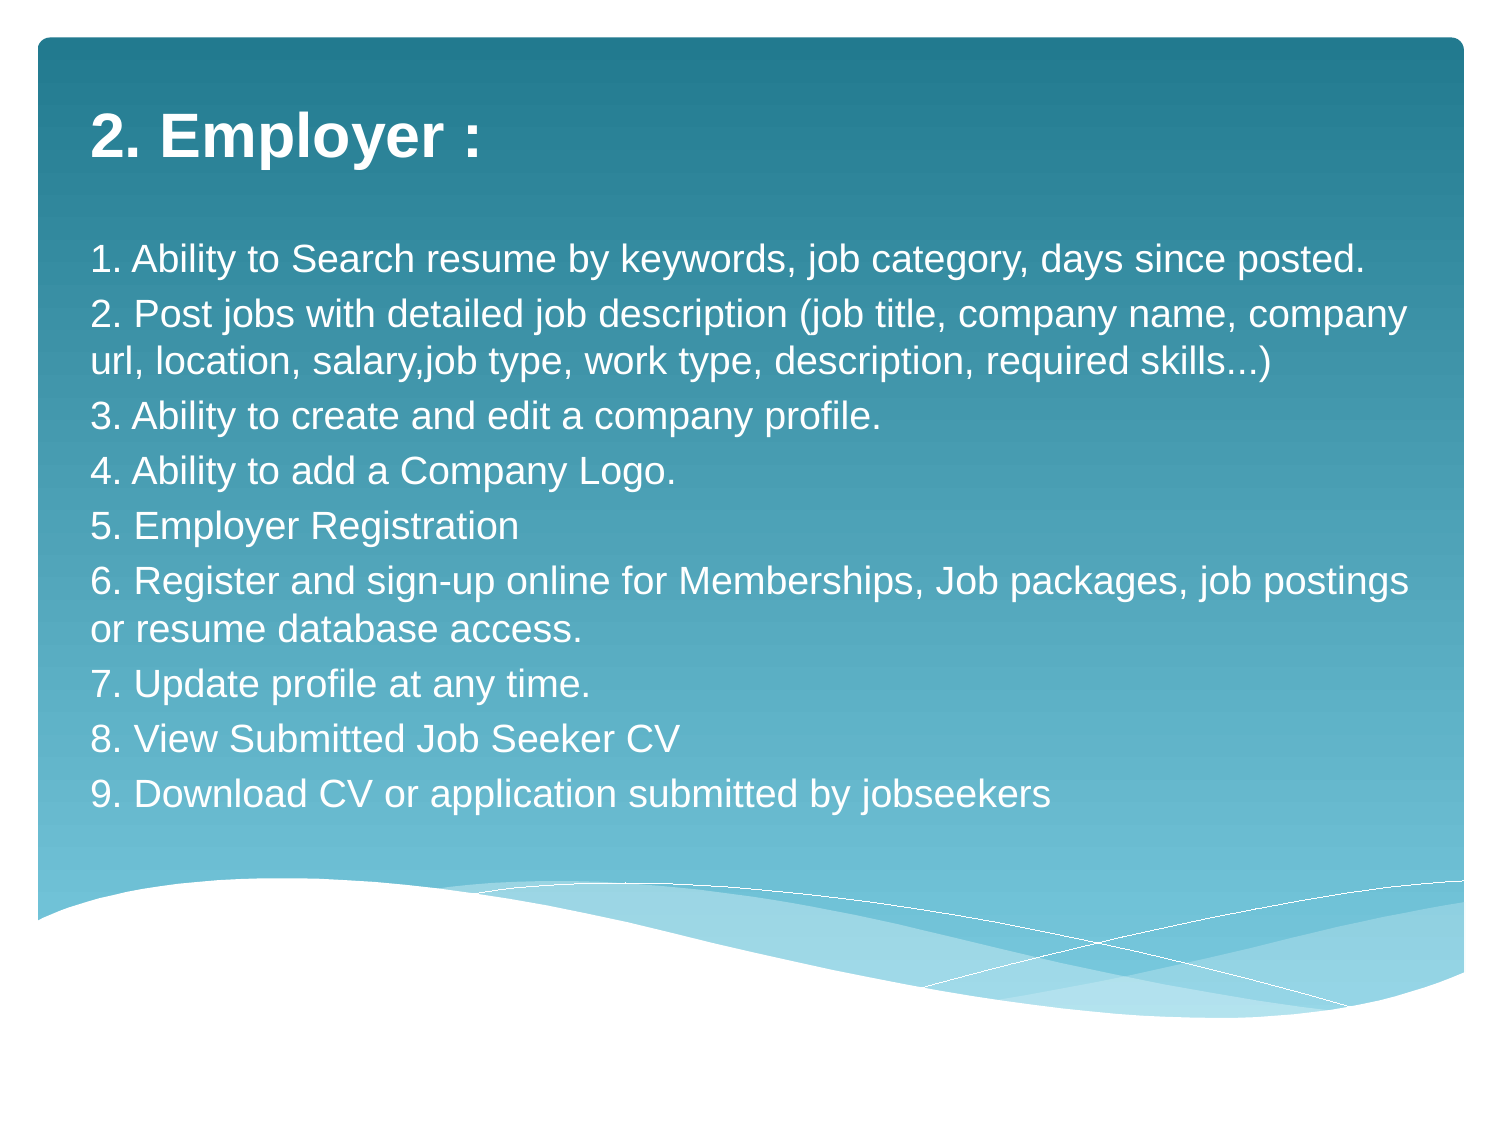

2. Employer :

1. Ability to Search resume by keywords, job category, days since posted.
2. Post jobs with detailed job description (job title, company name, company url, location, salary,job type, work type, description, required skills...)
3. Ability to create and edit a company profile.
4. Ability to add a Company Logo.
5. Employer Registration
6. Register and sign-up online for Memberships, Job packages, job postings or resume database access.
7. Update profile at any time.
8. View Submitted Job Seeker CV
9. Download CV or application submitted by jobseekers

#